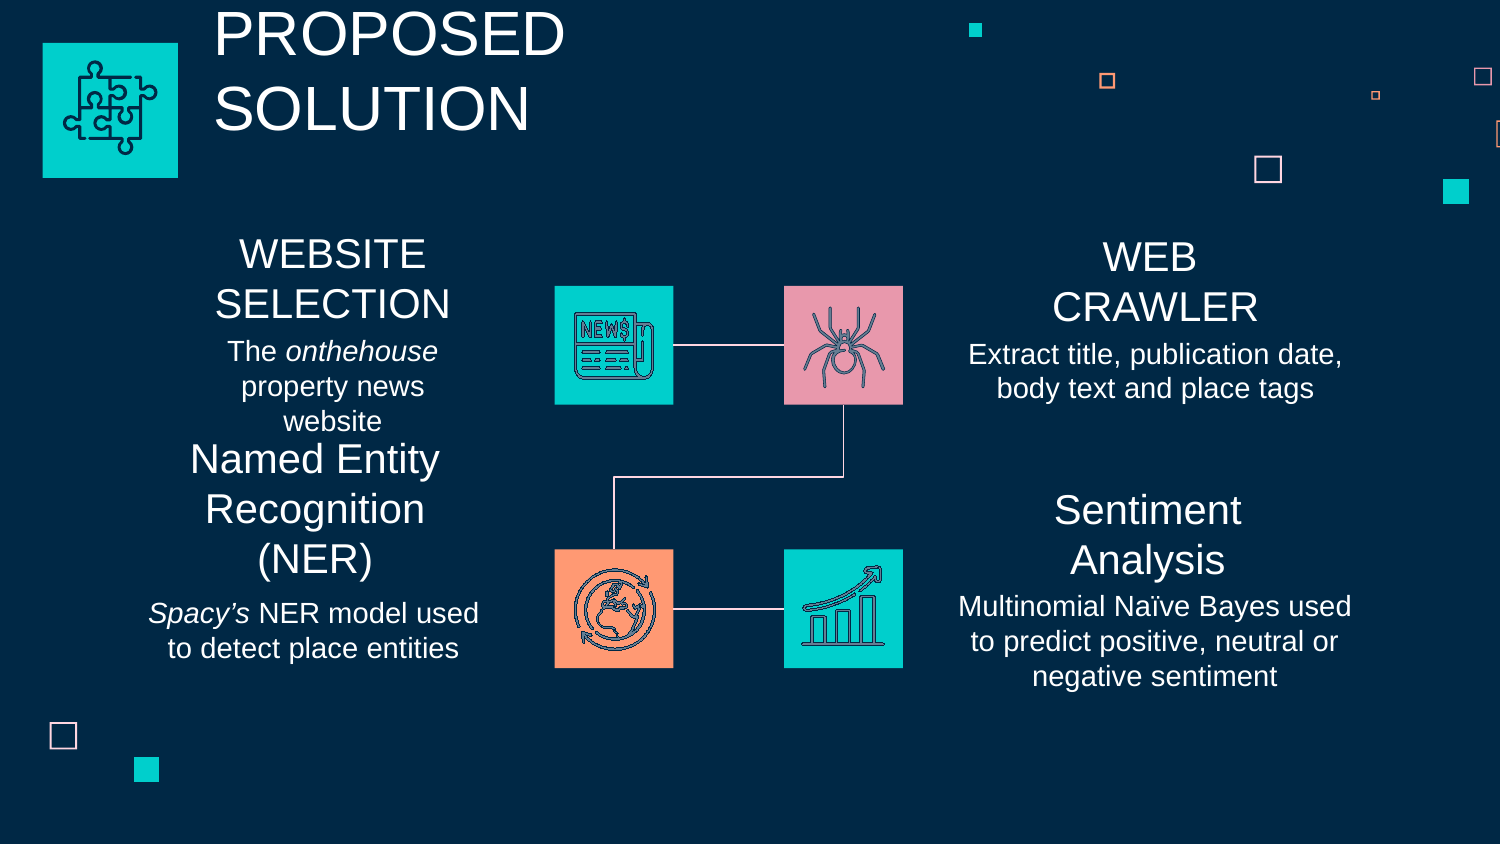

PROPOSED SOLUTION
# WEBSITE SELECTION
WEB
CRAWLER

The onthehouse property news website
Extract title, publication date, body text and place tags
Named Entity Recognition (NER)
Sentiment Analysis

Multinomial Naïve Bayes used to predict positive, neutral or negative sentiment
Spacy’s NER model used to detect place entities